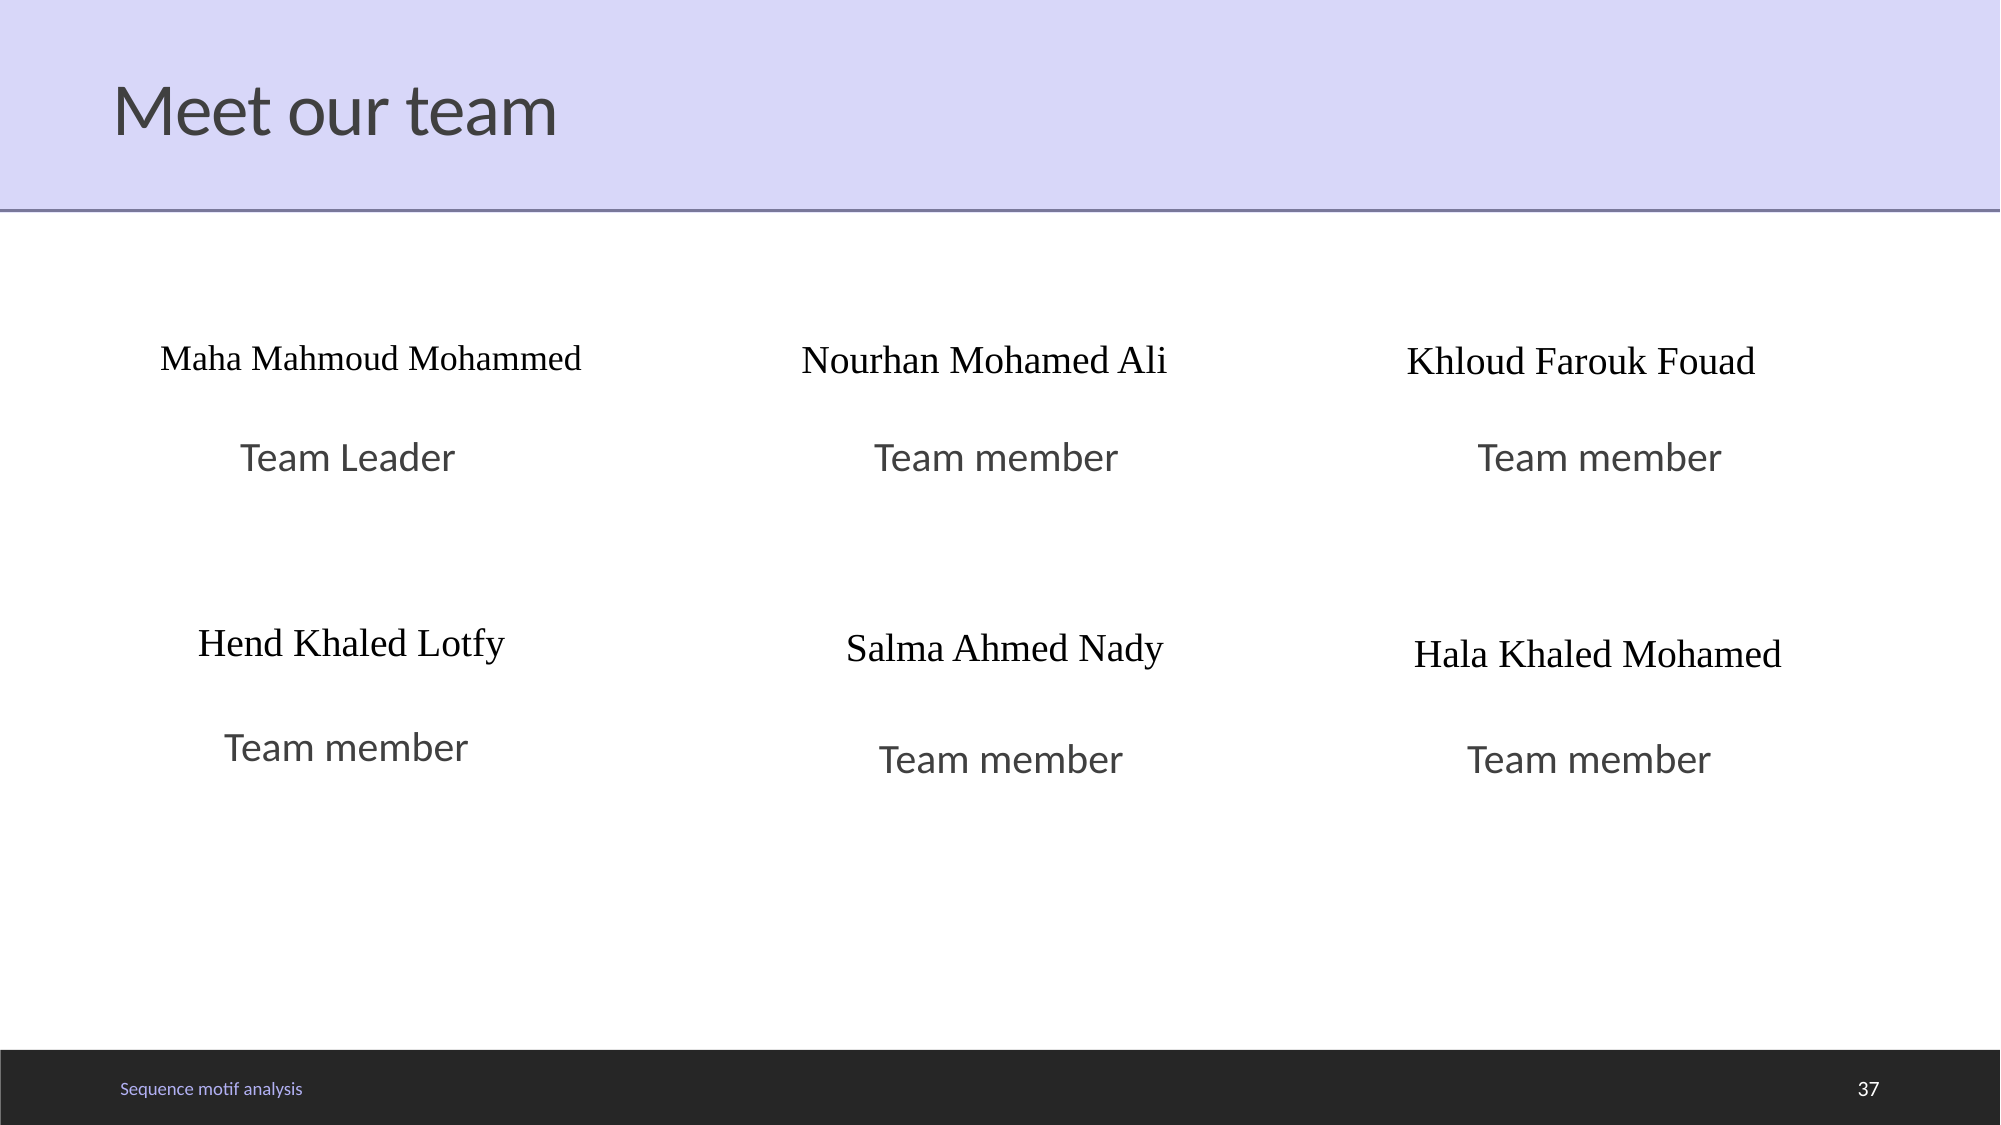

# Meet our team
Maha Mahmoud Mohammed
Nourhan Mohamed Ali
Khloud Farouk Fouad
Team member
Team member
Team Leader
Hend Khaled Lotfy
Hala Khaled Mohamed
Salma Ahmed Nady
Team member
Team member
Team member
Sequence motif analysis
37